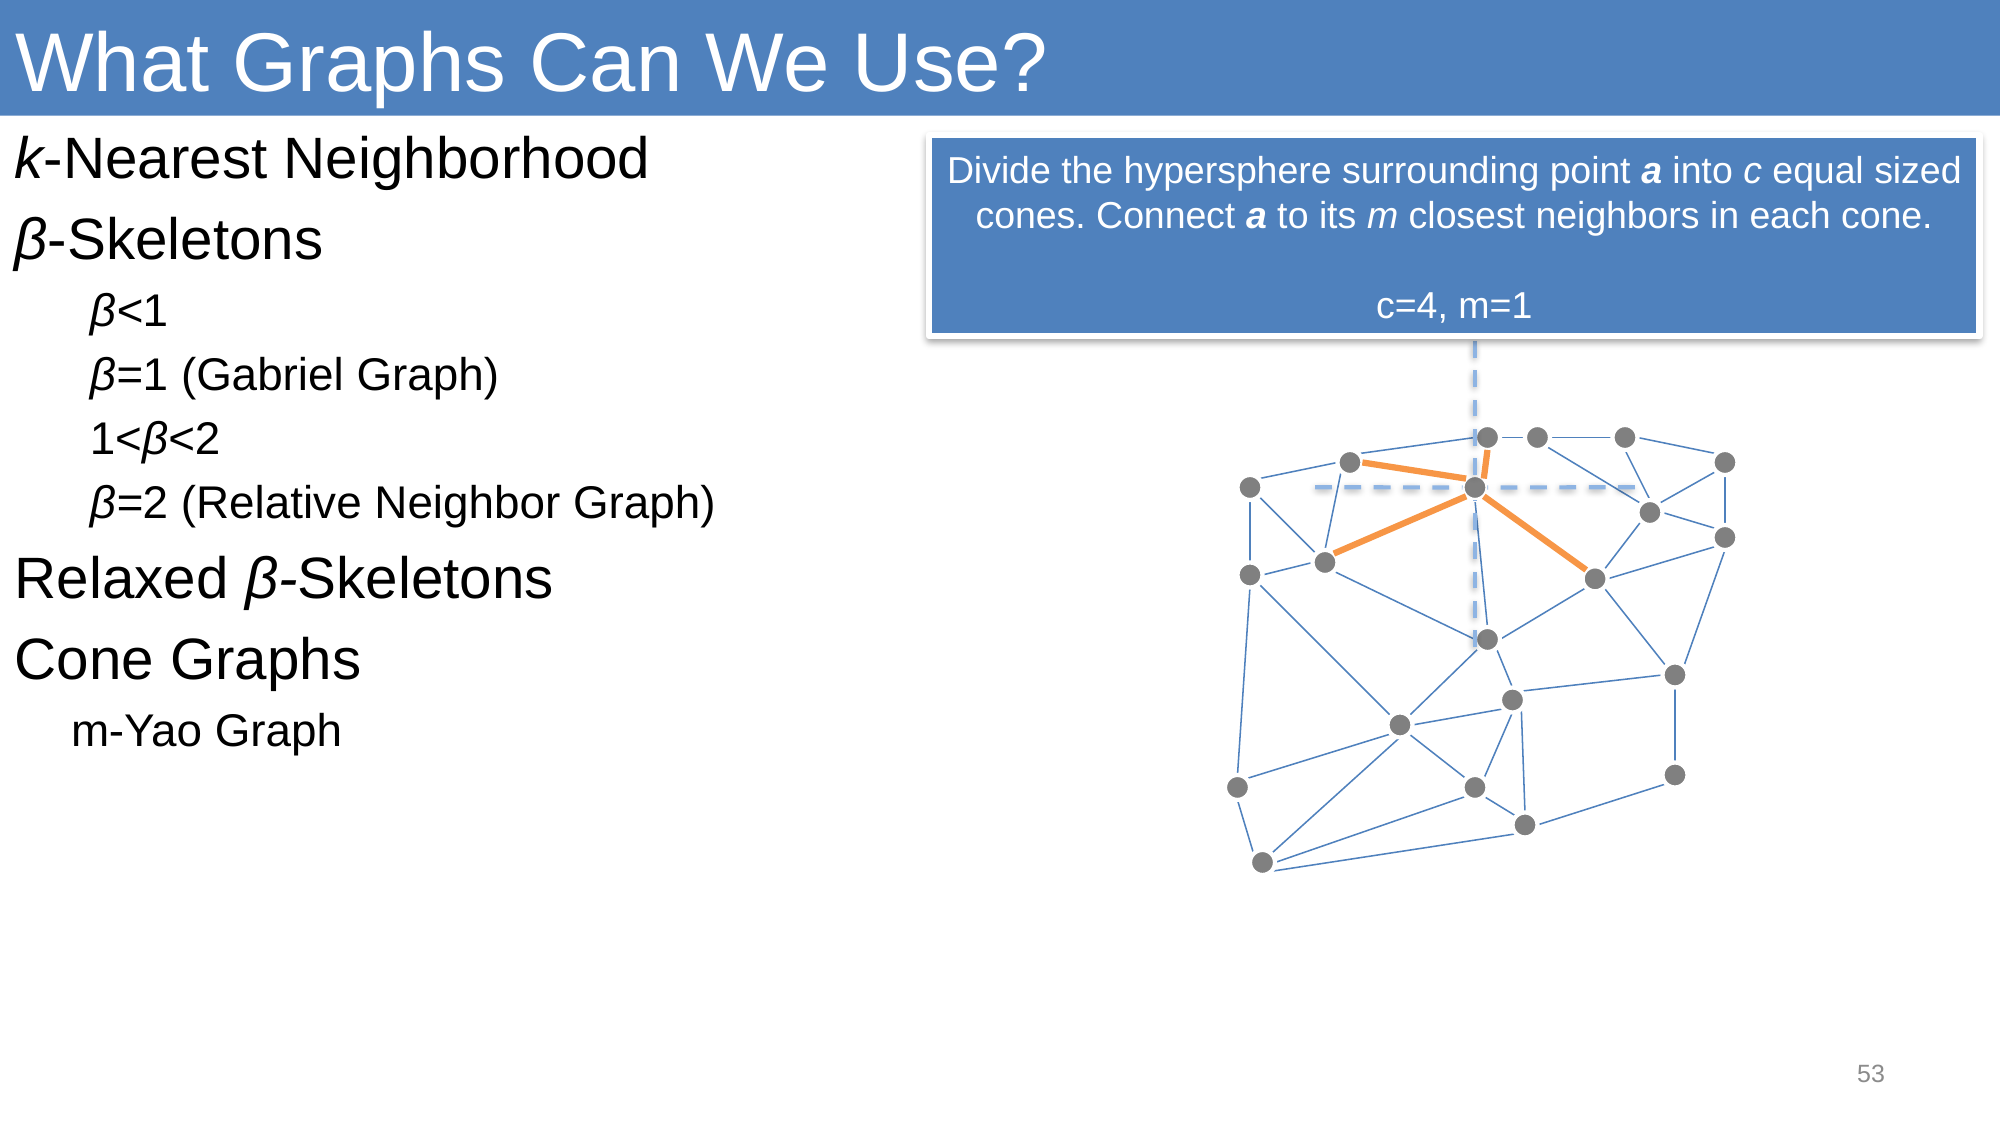

# What Graphs Can We Use?
k-Nearest Neighborhood
β-Skeletons
β<1
β=1 (Gabriel Graph)
1<β<2
β=2 (Relative Neighbor Graph)
Relaxed β-Skeletons
Cone Graphs
	m-Yao Graph
Divide the hypersphere surrounding point a into c equal sized cones. Connect a to its m closest neighbors in each cone.

c=4, m=1

53